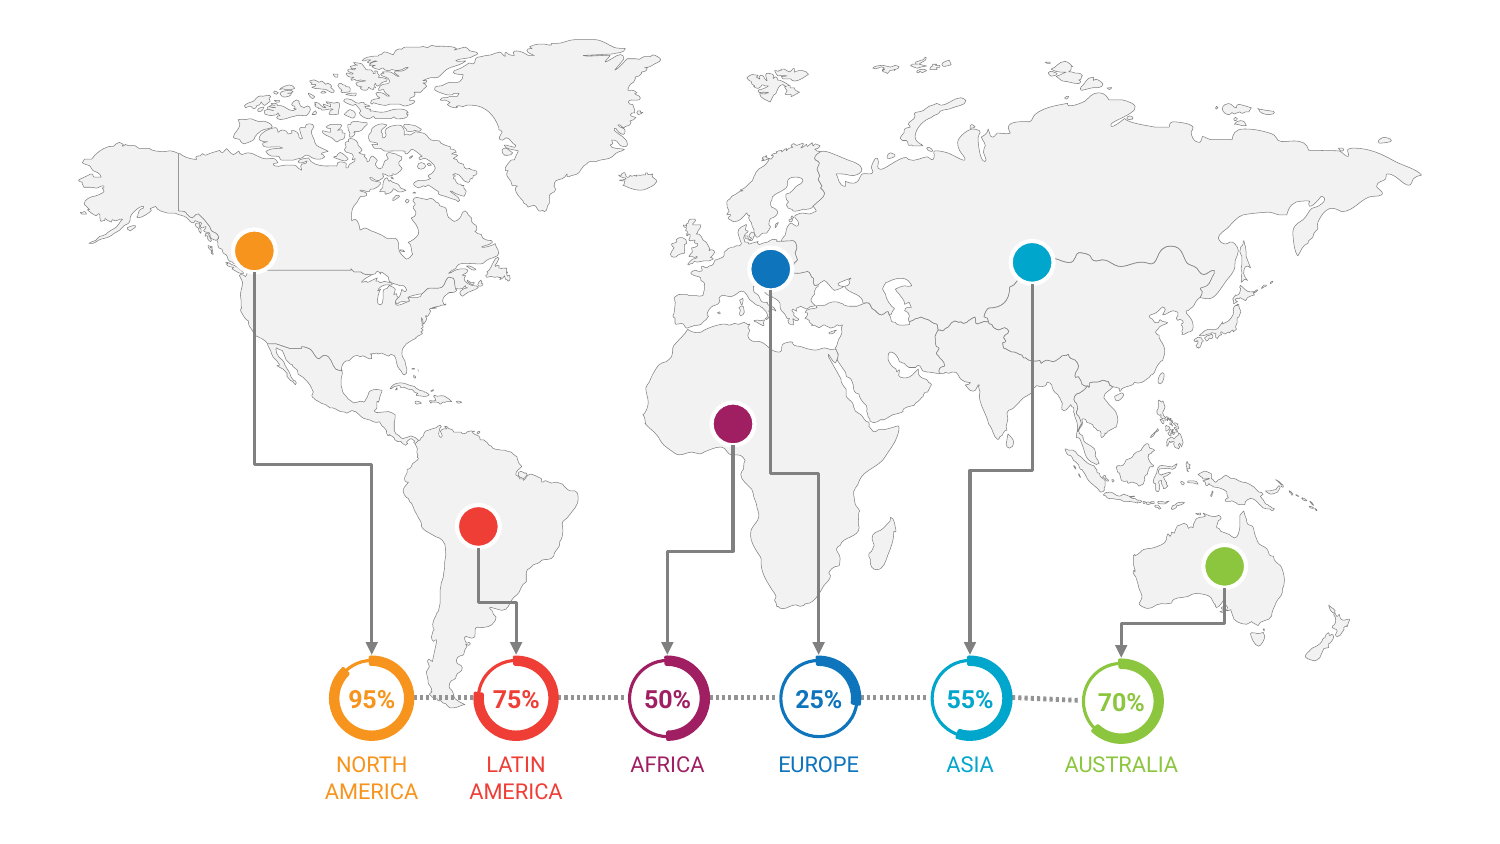

95%

75%

50%

25%

55%

70%

NORTH AMERICA
LATIN AMERICA
AFRICA
EUROPE
ASIA
AUSTRALIA